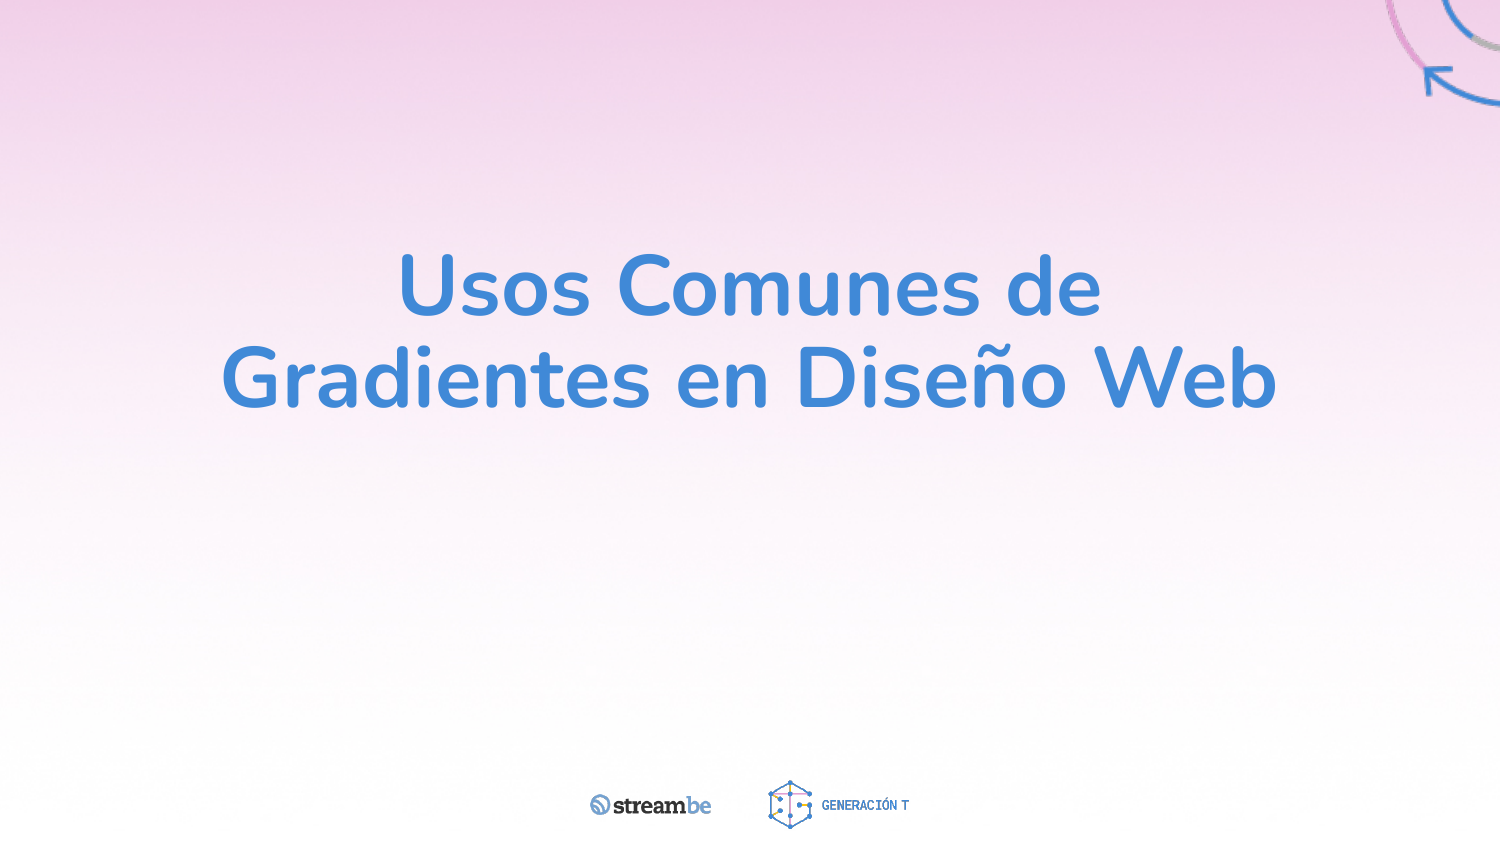

# Usos Comunes de Gradientes en Diseño Web